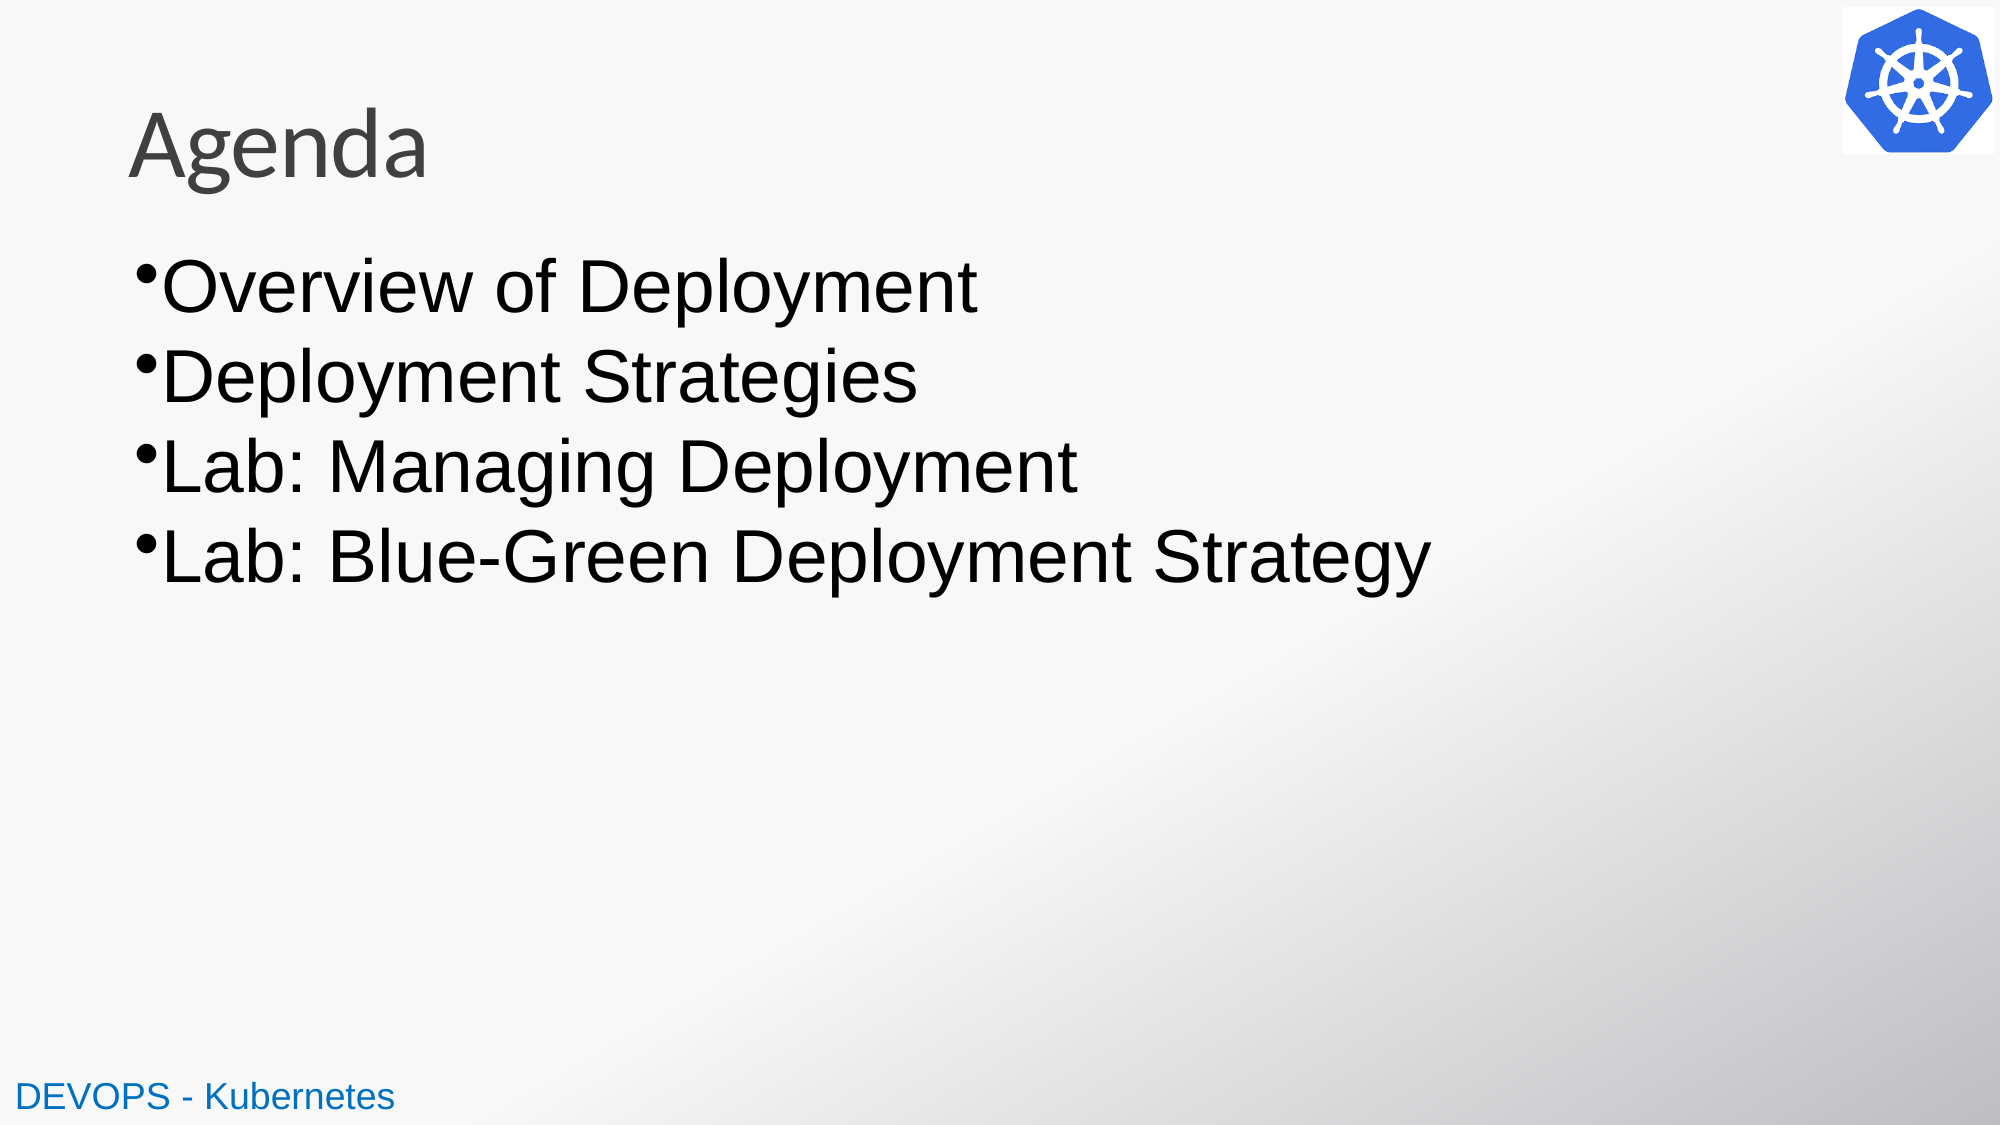

# Agenda
Overview of Deployment
Deployment Strategies
Lab: Managing Deployment
Lab: Blue-Green Deployment Strategy